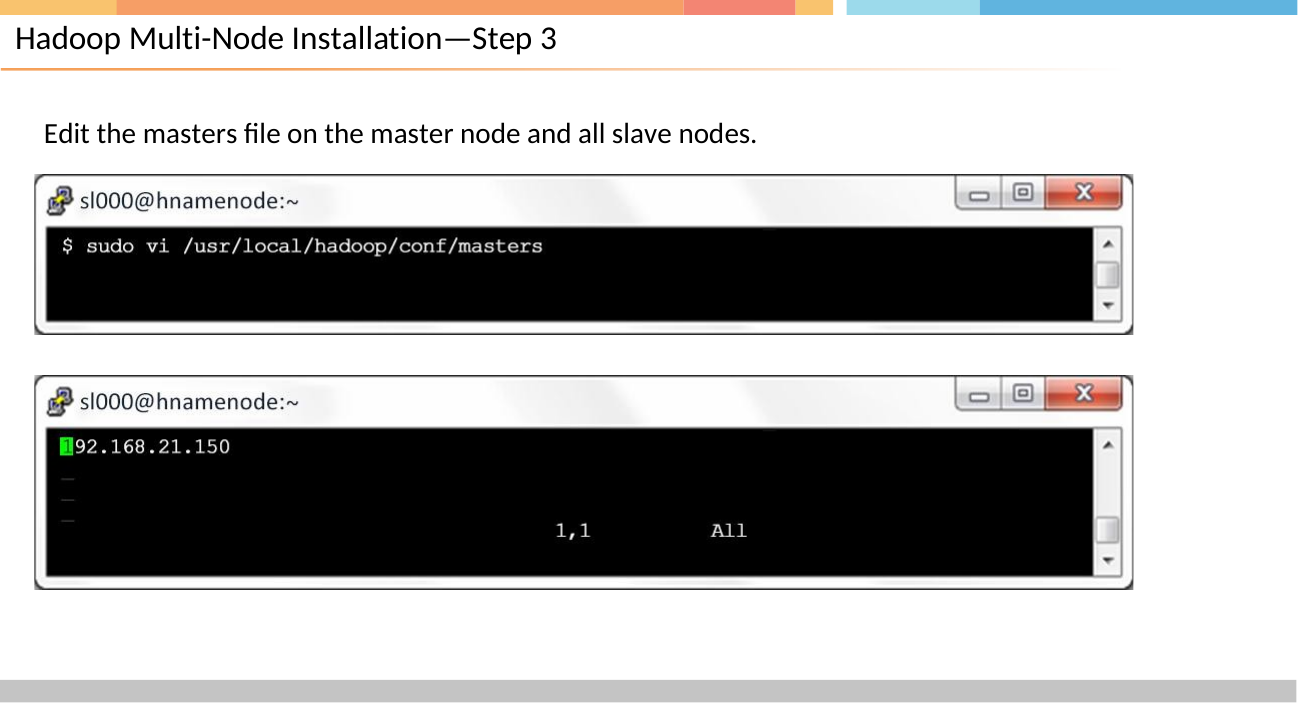

# Hadoop Multi-Node Installation—Step 3

Edit the masters file on the master node and all slave nodes.